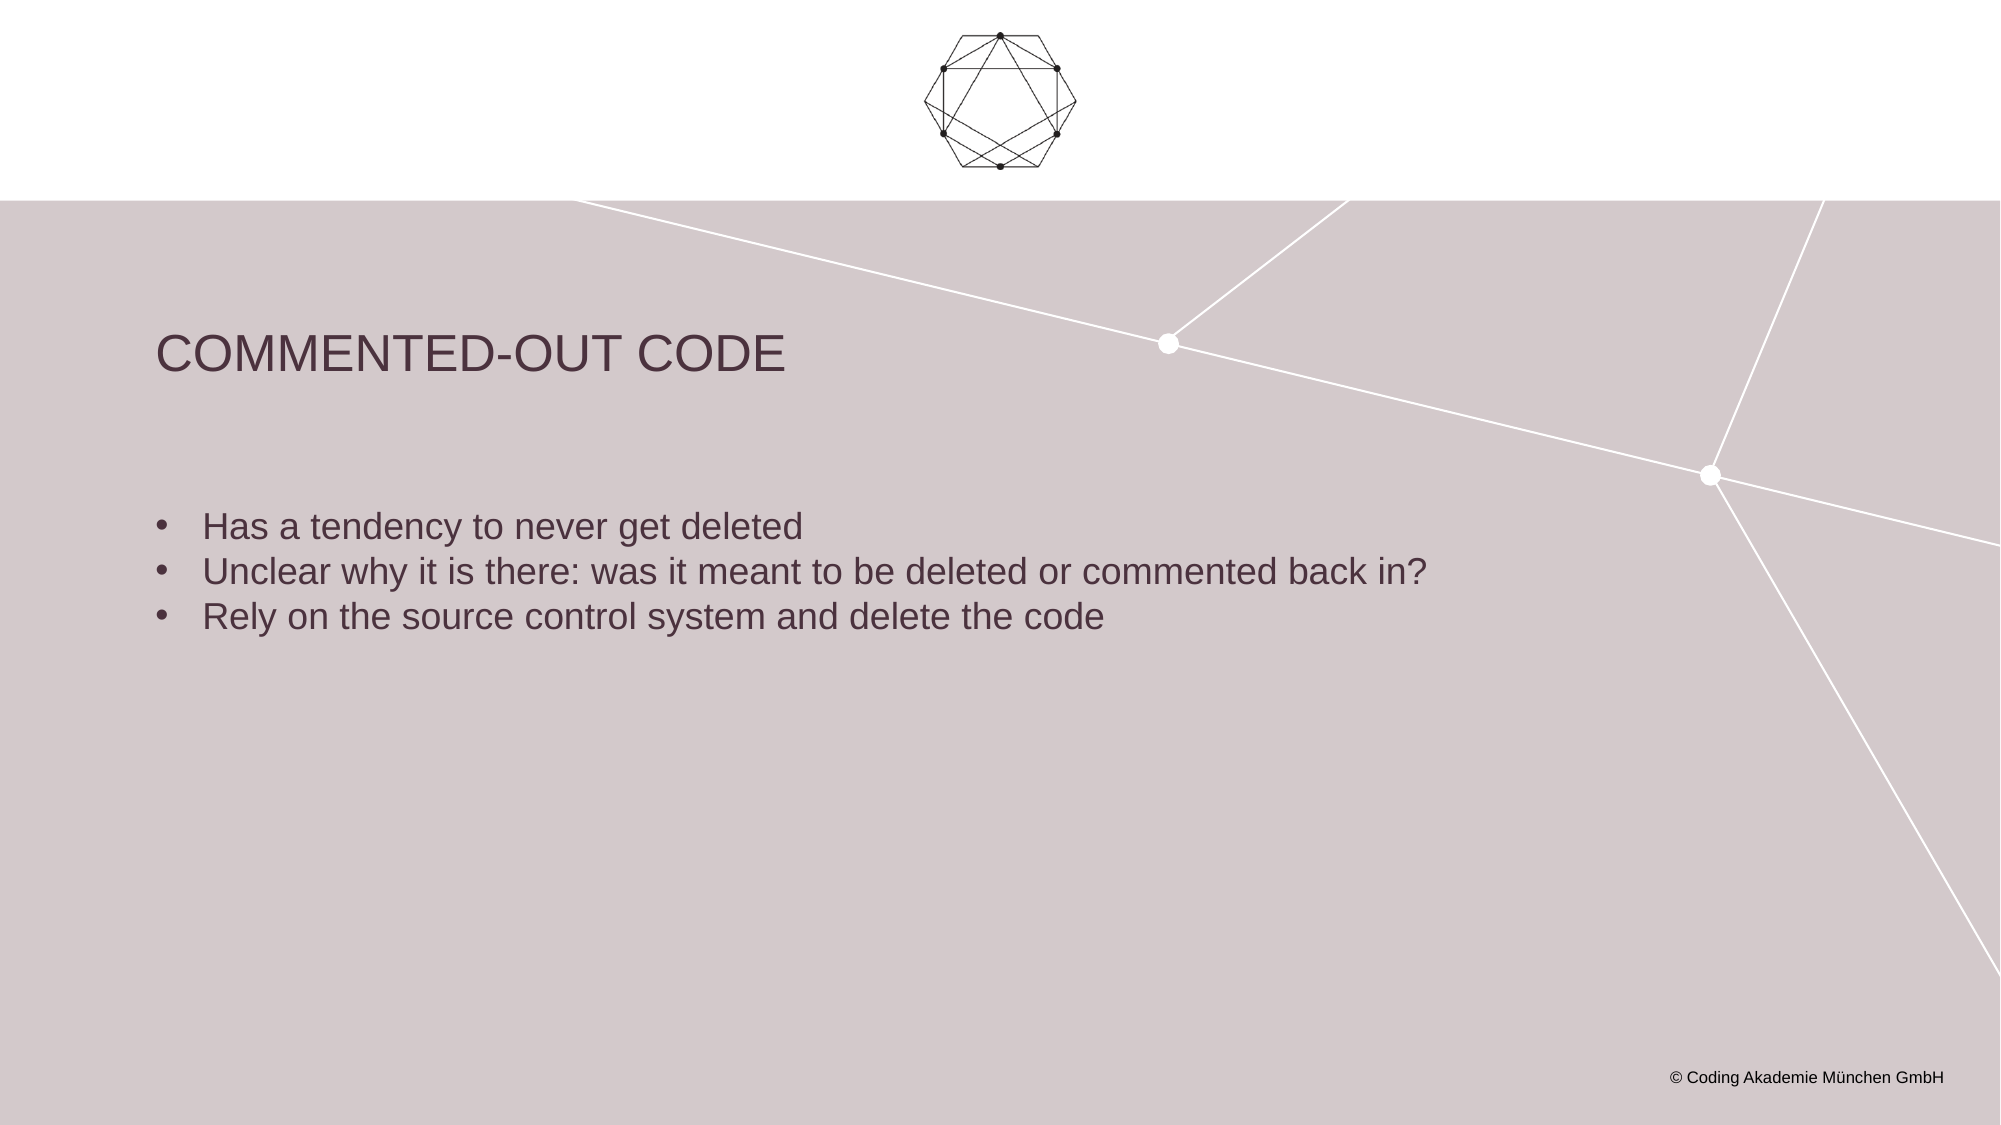

# Commented-Out Code
Has a tendency to never get deleted
Unclear why it is there: was it meant to be deleted or commented back in?
Rely on the source control system and delete the code
© Coding Akademie München GmbH